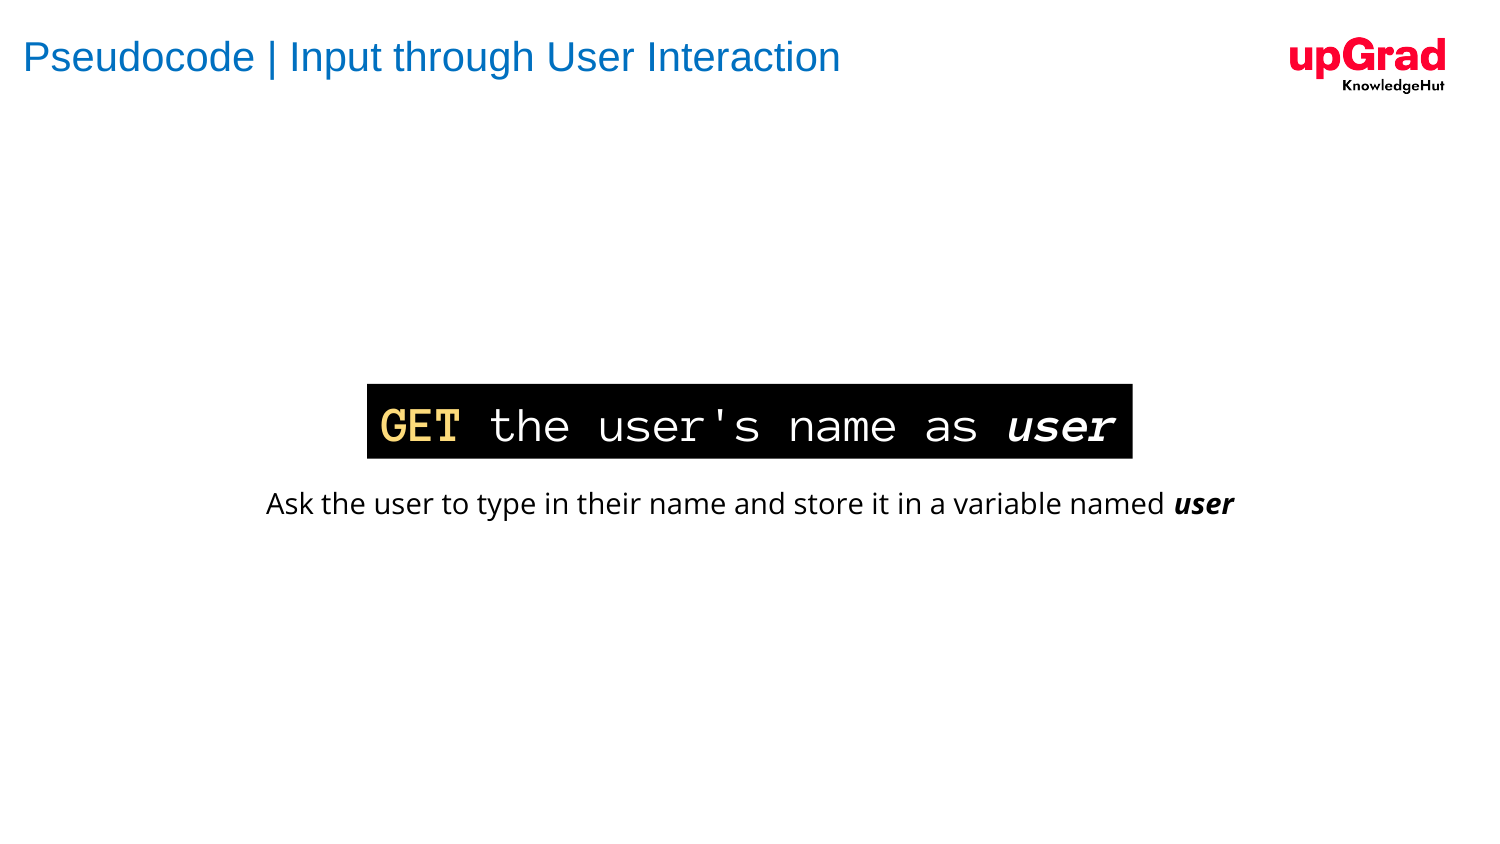

# Pseudocode | Input through User Interaction
GET the user's name as user
Ask the user to type in their name and store it in a variable named user